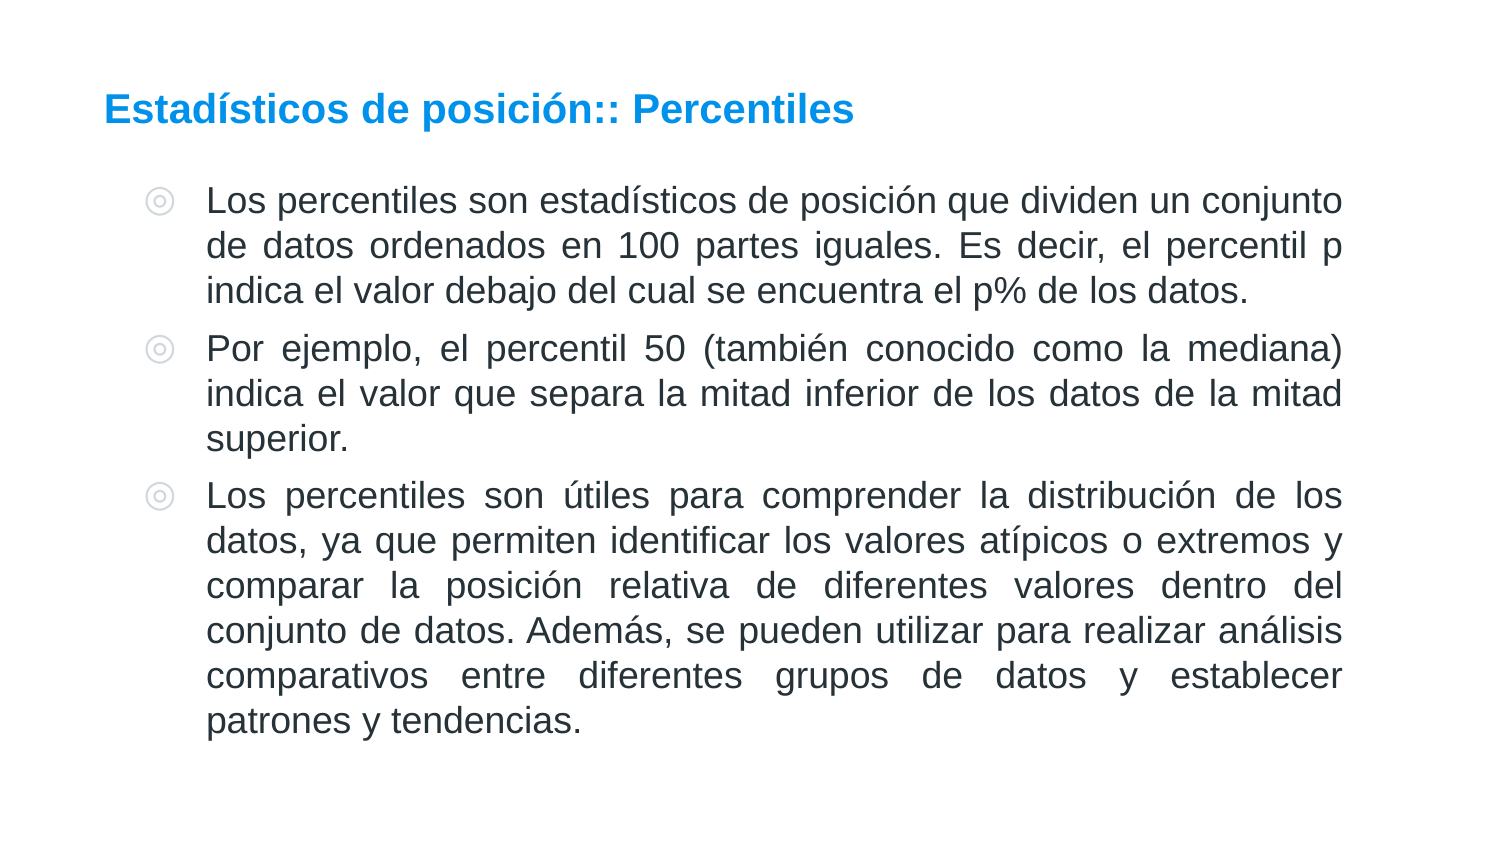

Estadísticos de posición:: Percentiles
Los percentiles son estadísticos de posición que dividen un conjunto de datos ordenados en 100 partes iguales. Es decir, el percentil p indica el valor debajo del cual se encuentra el p% de los datos.
Por ejemplo, el percentil 50 (también conocido como la mediana) indica el valor que separa la mitad inferior de los datos de la mitad superior.
Los percentiles son útiles para comprender la distribución de los datos, ya que permiten identificar los valores atípicos o extremos y comparar la posición relativa de diferentes valores dentro del conjunto de datos. Además, se pueden utilizar para realizar análisis comparativos entre diferentes grupos de datos y establecer patrones y tendencias.